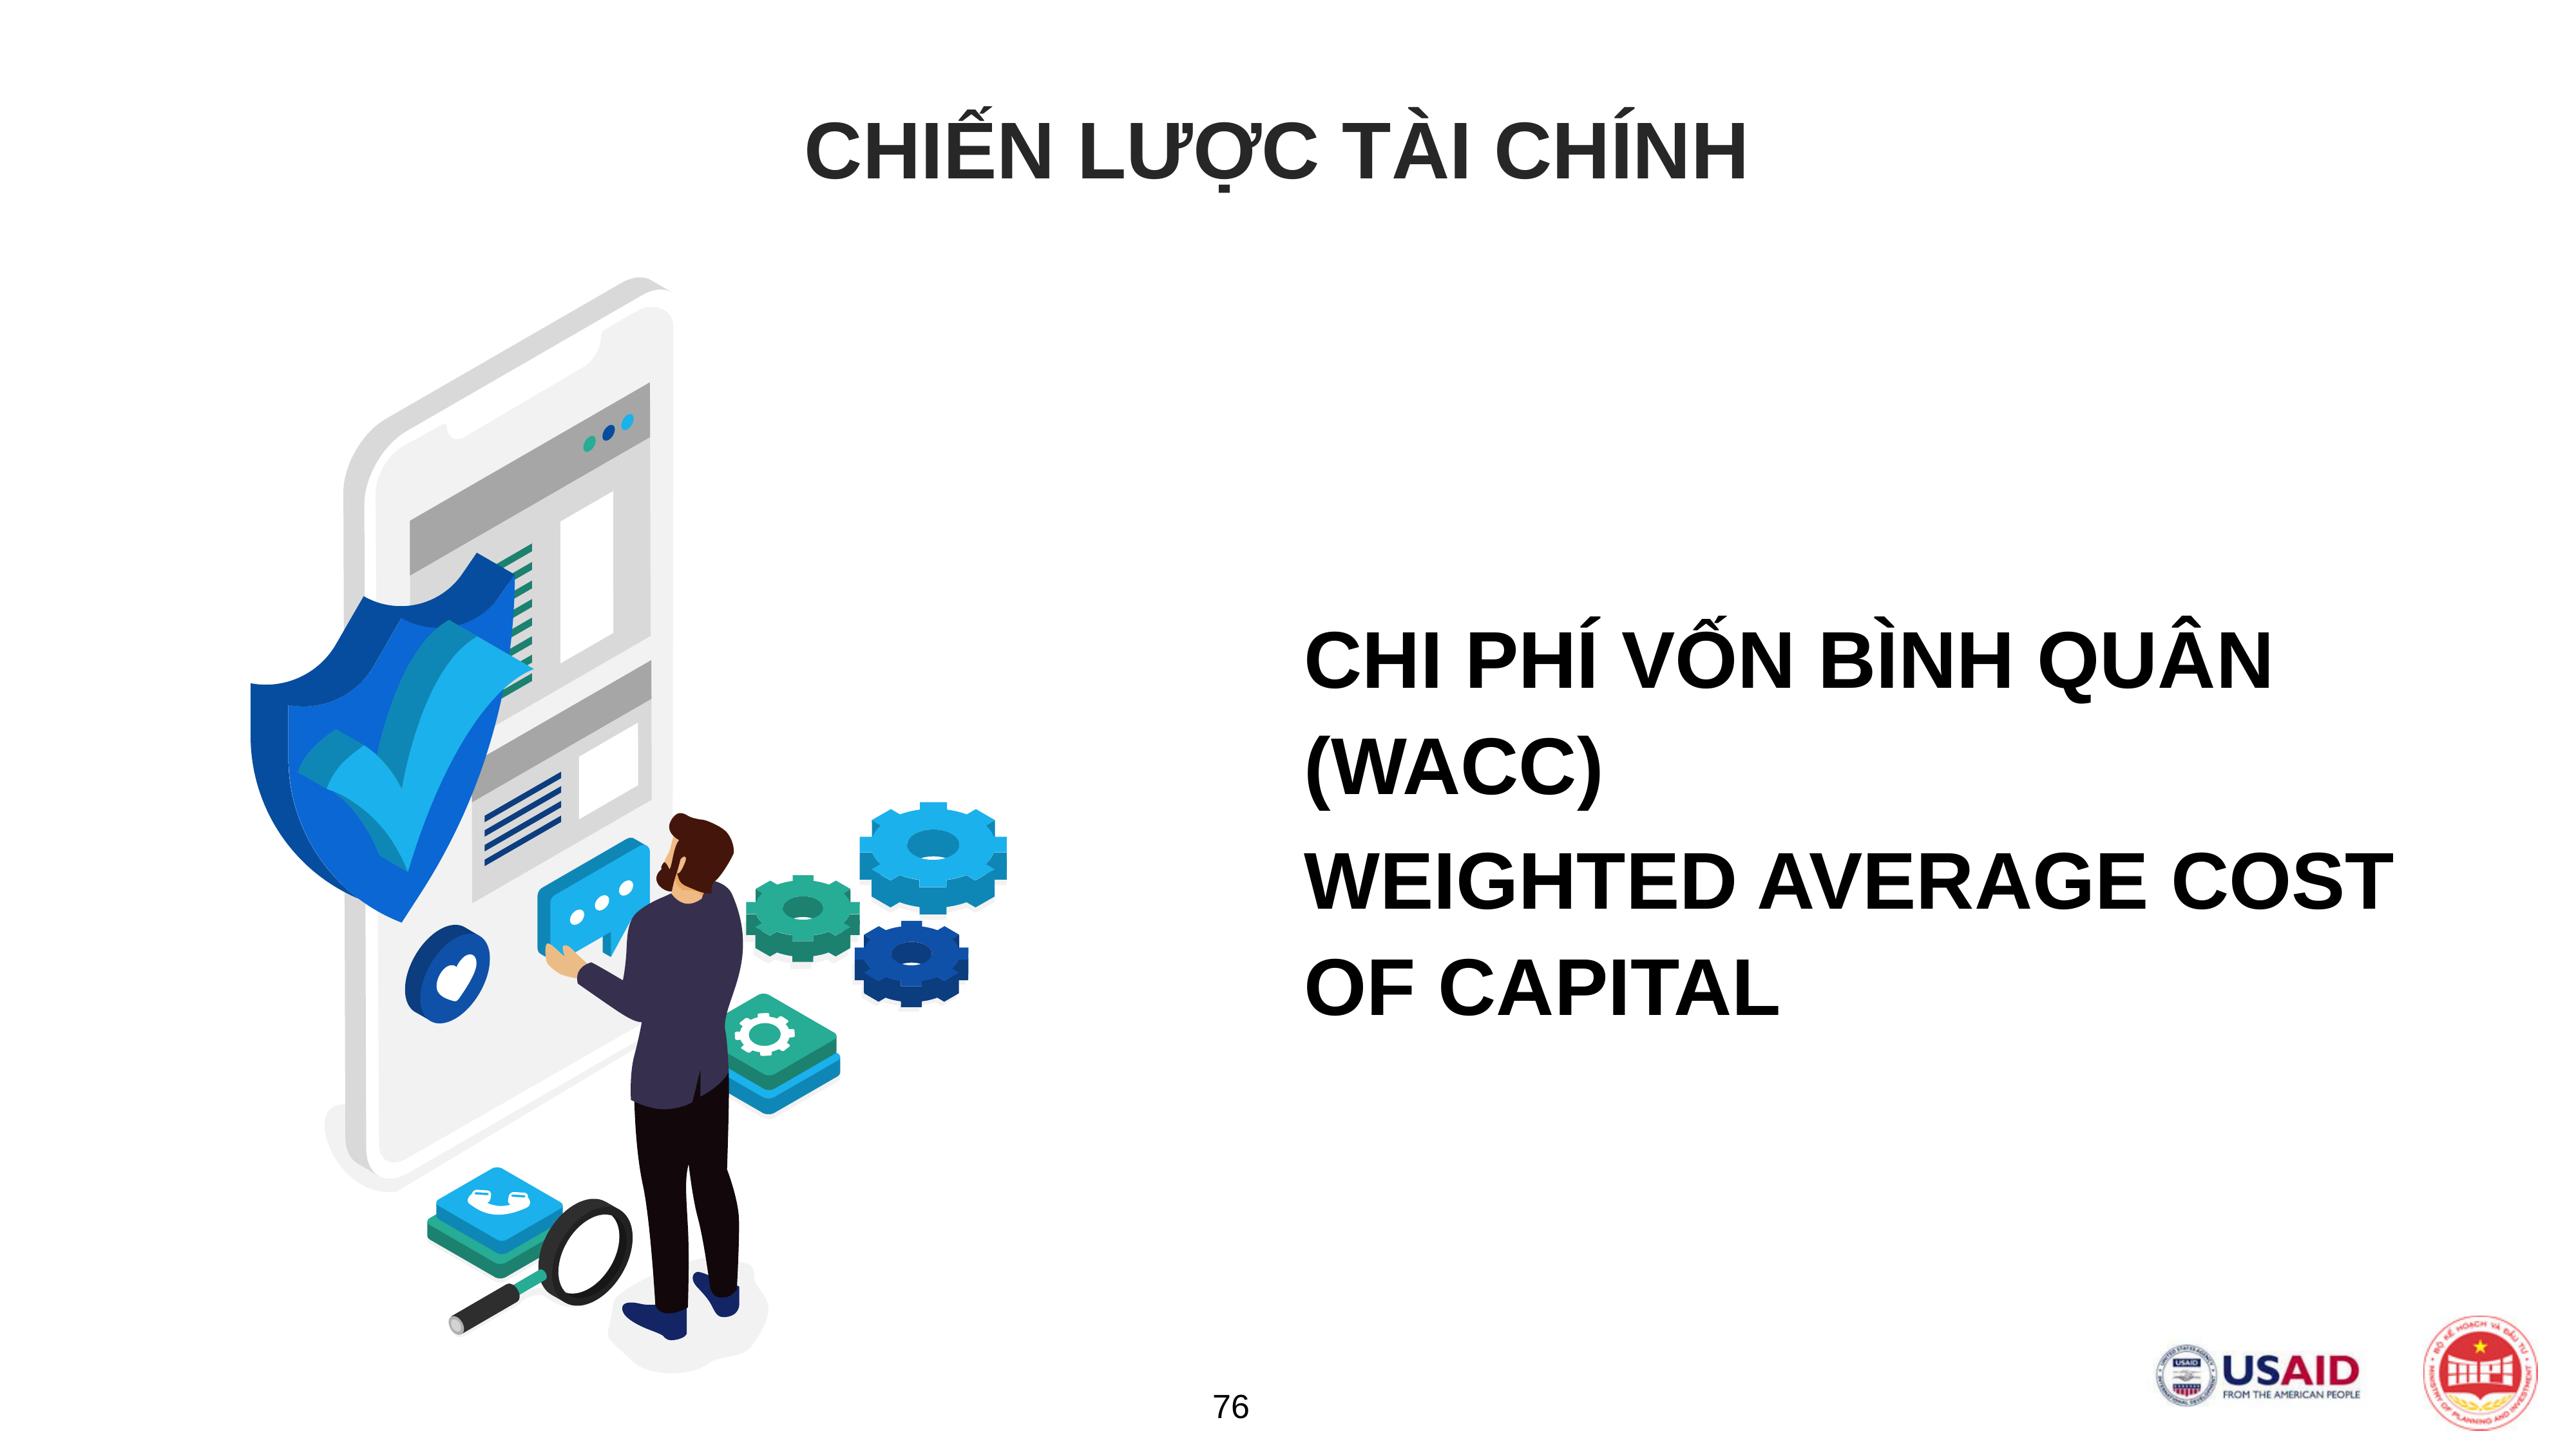

CHIẾN LƯỢC TÀI CHÍNH

CHI PHÍ VỐN BÌNH QUÂN (WACC)
WEIGHTED AVERAGE COST OF CAPITAL